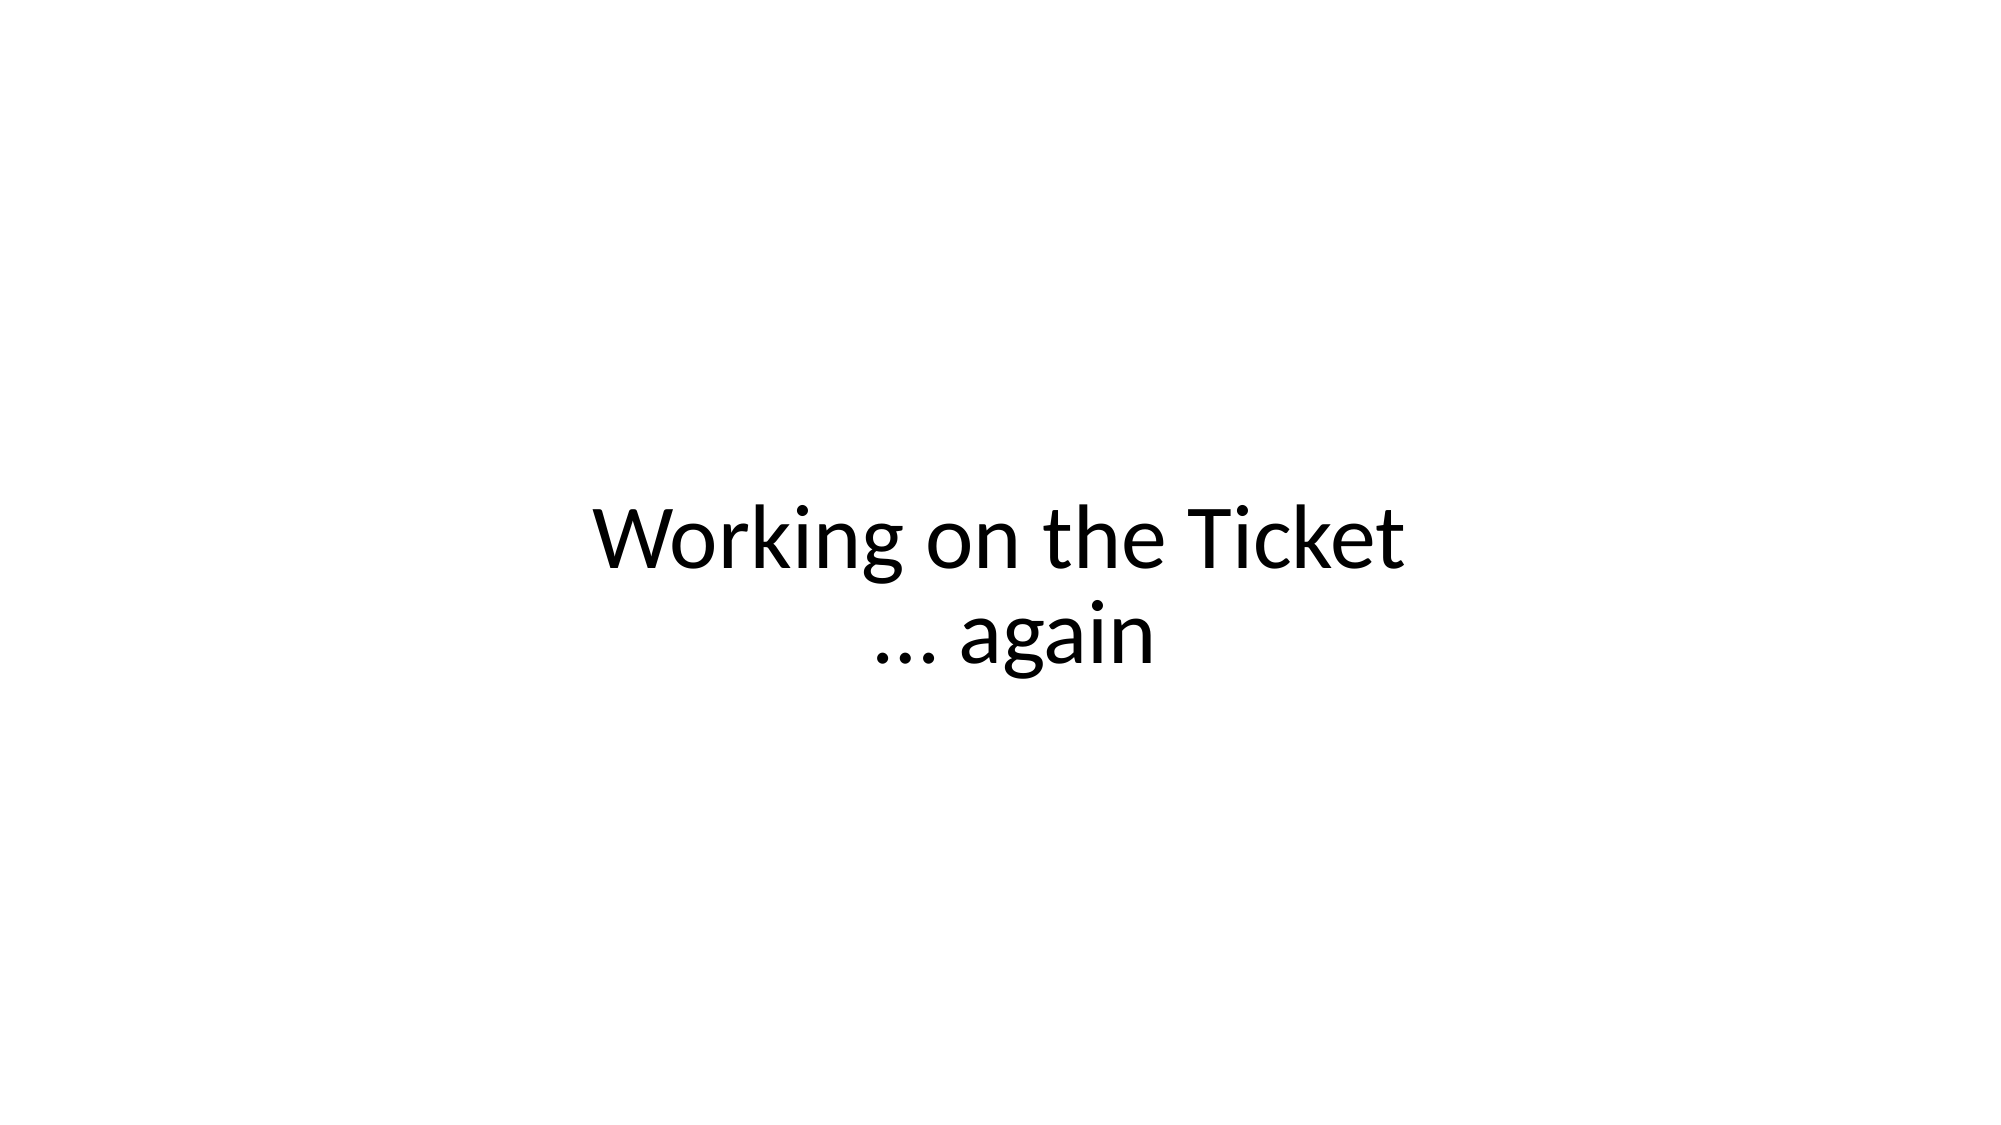

# Working on the Ticket
… again